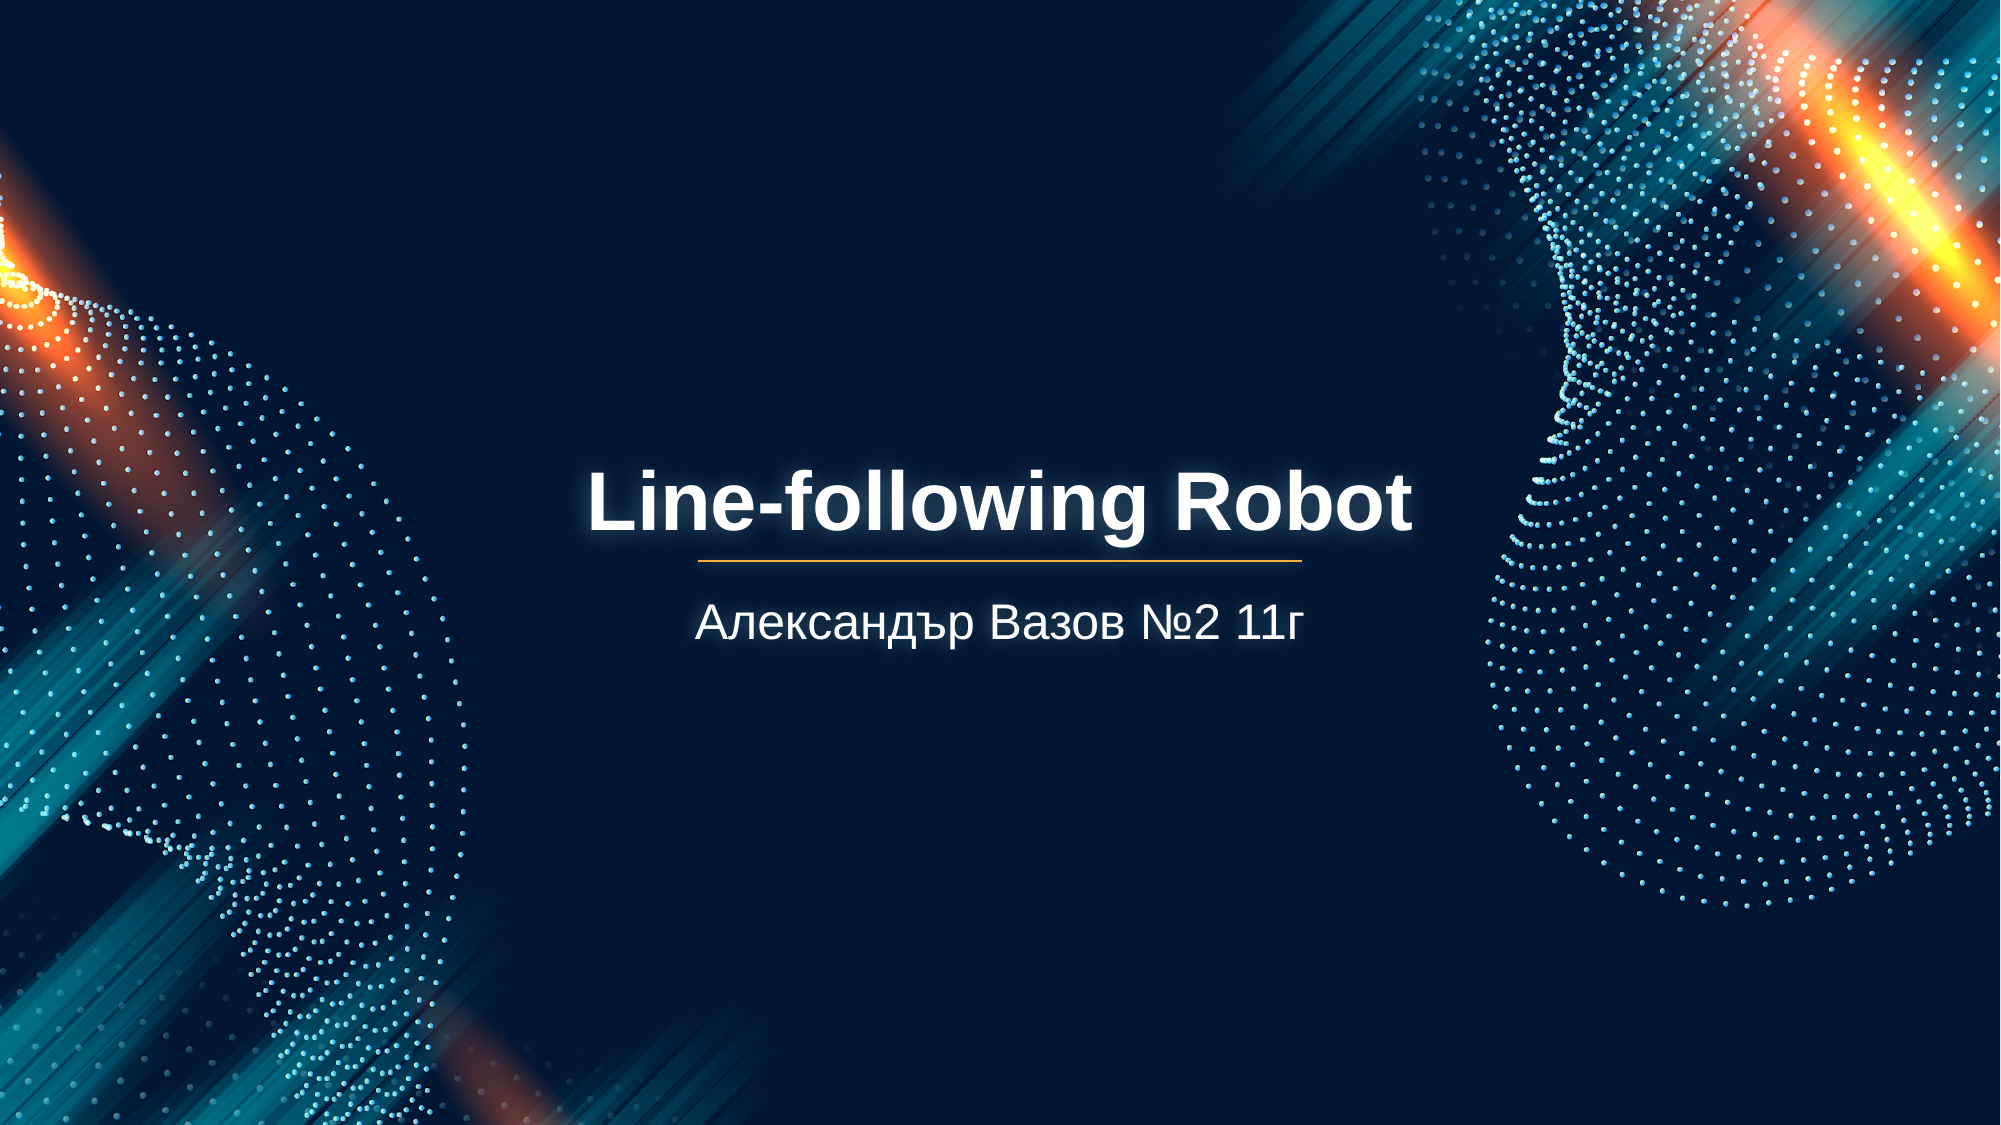

# Line-following Robot
Александър Вазов №2 11г